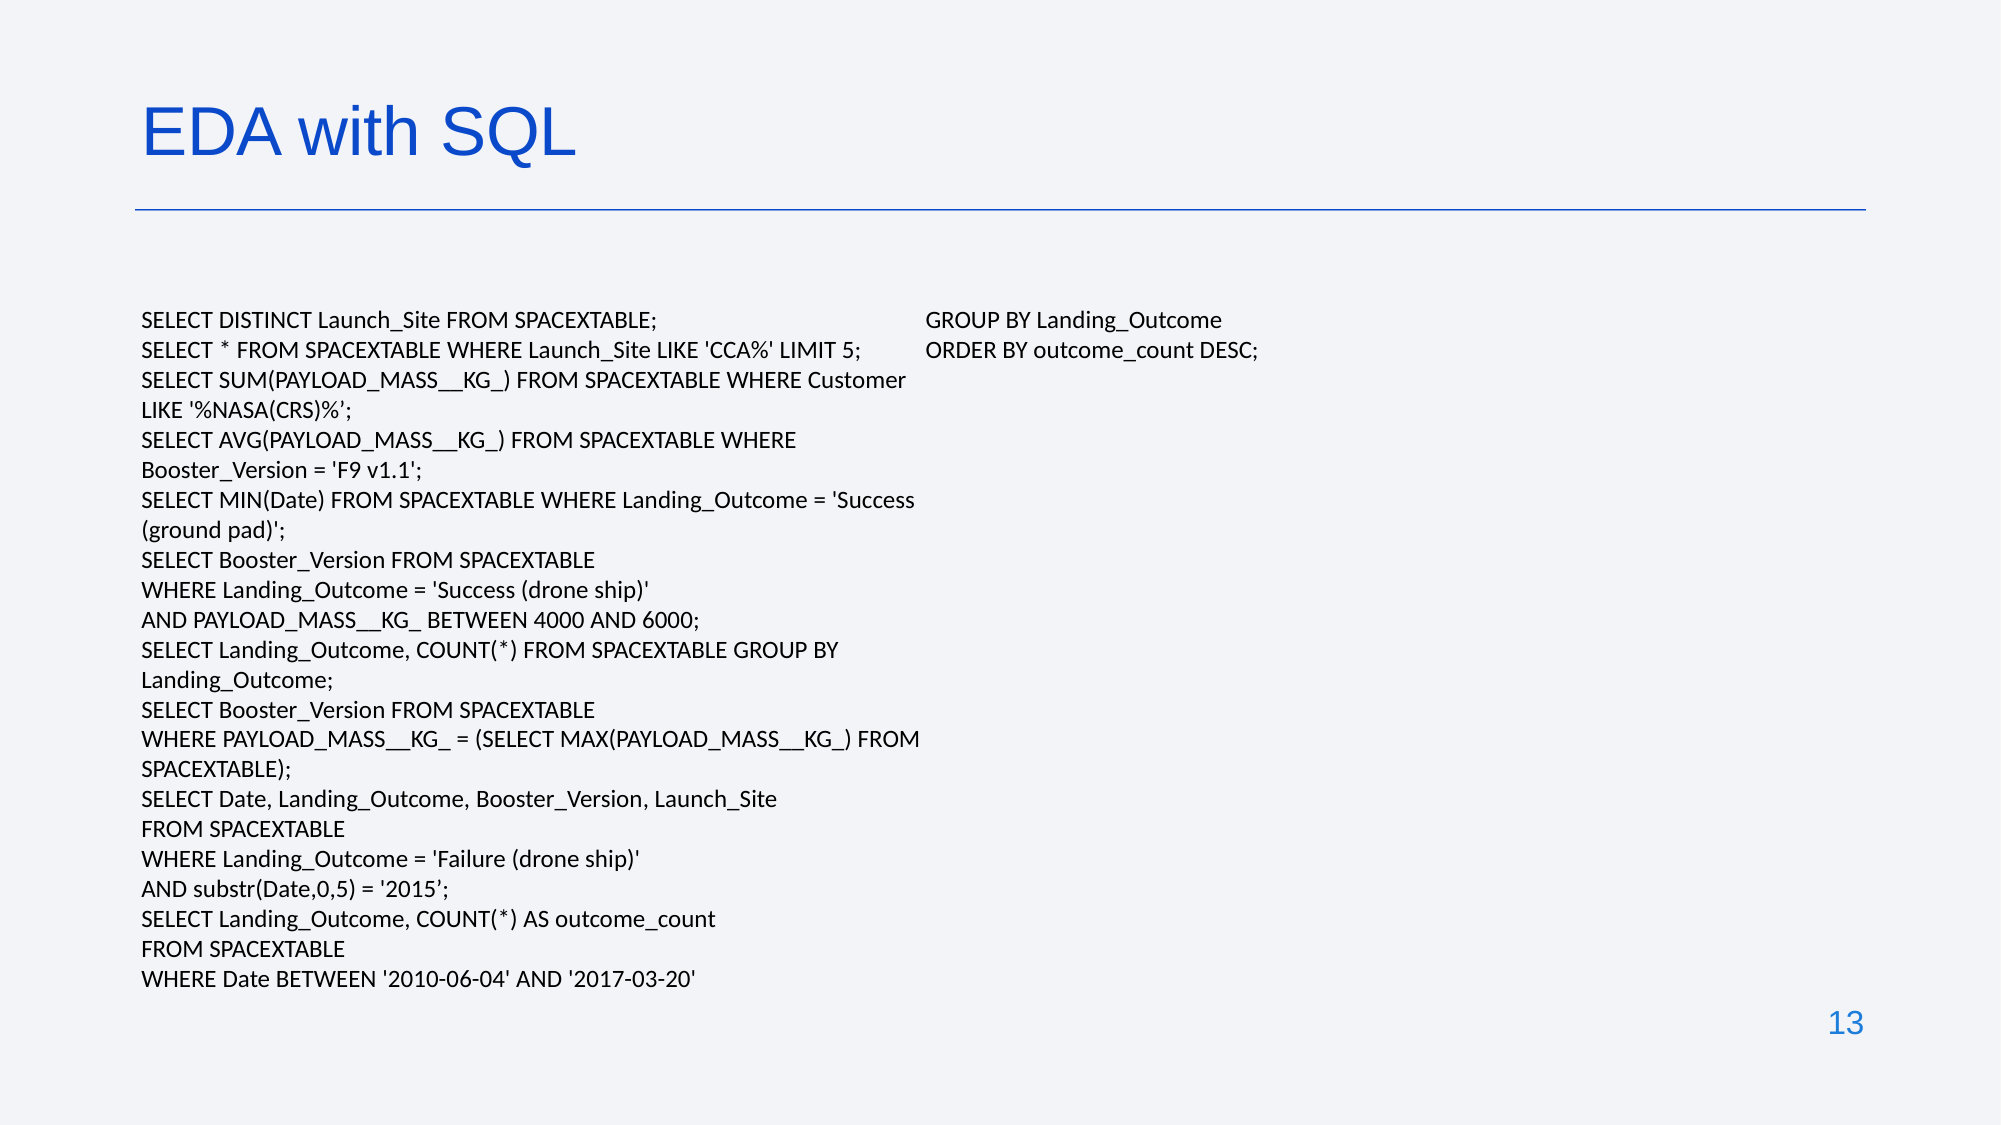

EDA with SQL
SELECT DISTINCT Launch_Site FROM SPACEXTABLE;
SELECT * FROM SPACEXTABLE WHERE Launch_Site LIKE 'CCA%' LIMIT 5;
SELECT SUM(PAYLOAD_MASS__KG_) FROM SPACEXTABLE WHERE Customer LIKE '%NASA(CRS)%’;
SELECT AVG(PAYLOAD_MASS__KG_) FROM SPACEXTABLE WHERE Booster_Version = 'F9 v1.1';
SELECT MIN(Date) FROM SPACEXTABLE WHERE Landing_Outcome = 'Success (ground pad)';
SELECT Booster_Version FROM SPACEXTABLE
WHERE Landing_Outcome = 'Success (drone ship)'
AND PAYLOAD_MASS__KG_ BETWEEN 4000 AND 6000;
SELECT Landing_Outcome, COUNT(*) FROM SPACEXTABLE GROUP BY Landing_Outcome;
SELECT Booster_Version FROM SPACEXTABLE
WHERE PAYLOAD_MASS__KG_ = (SELECT MAX(PAYLOAD_MASS__KG_) FROM SPACEXTABLE);
SELECT Date, Landing_Outcome, Booster_Version, Launch_Site
FROM SPACEXTABLE
WHERE Landing_Outcome = 'Failure (drone ship)'
AND substr(Date,0,5) = '2015’;
SELECT Landing_Outcome, COUNT(*) AS outcome_count
FROM SPACEXTABLE
WHERE Date BETWEEN '2010-06-04' AND '2017-03-20'
GROUP BY Landing_Outcome
ORDER BY outcome_count DESC;

13